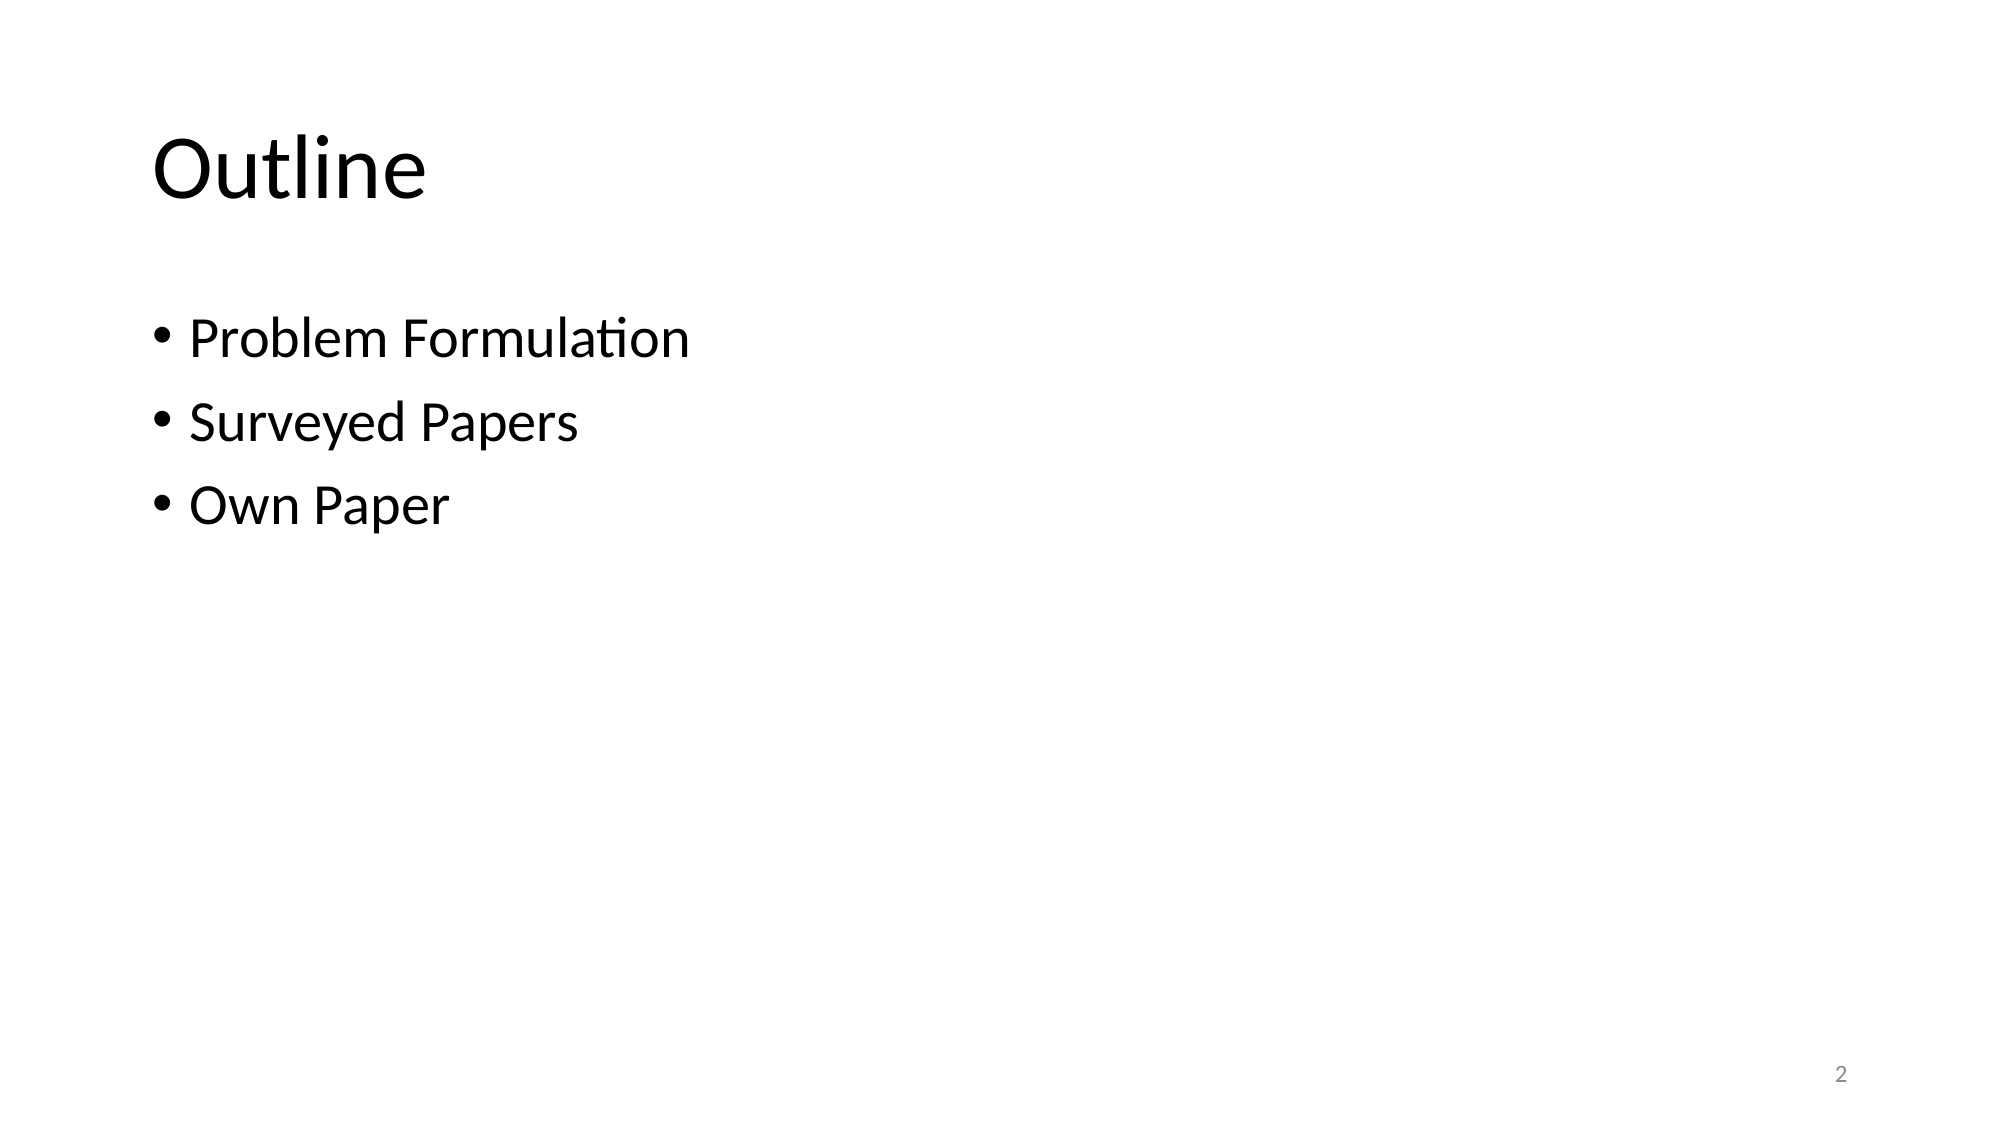

# Outline
Problem Formulation
Surveyed Papers
Own Paper

2